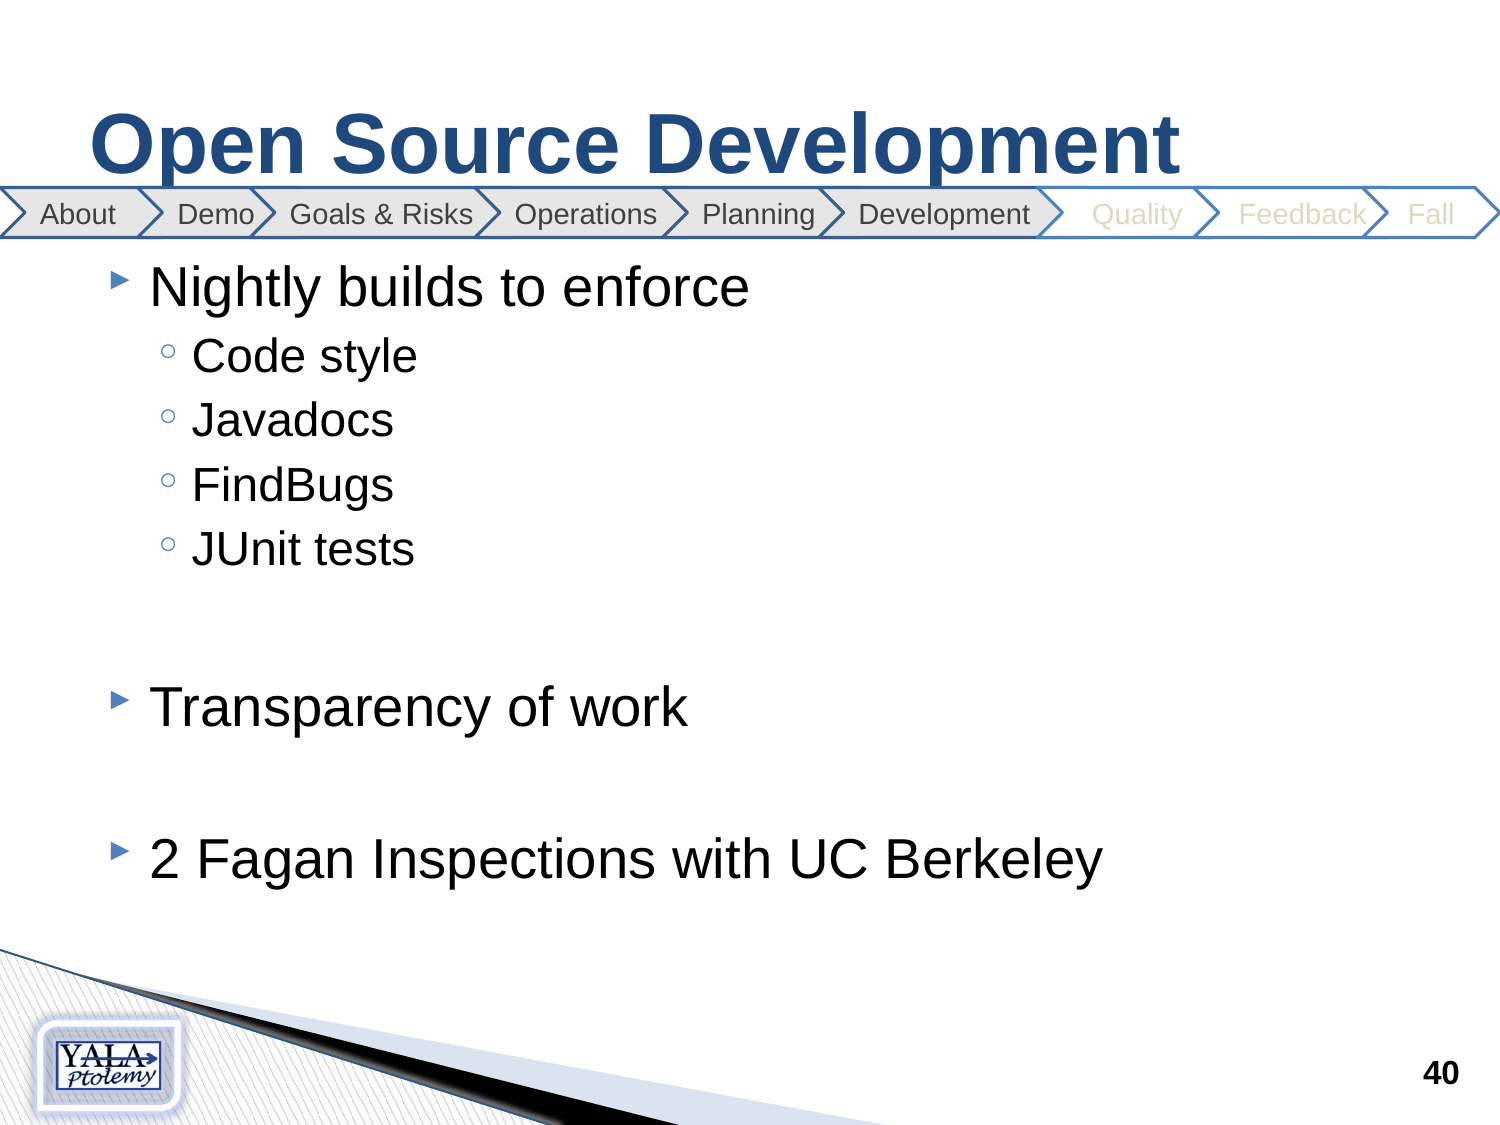

# Open Source Development
About
Demo
Goals & Risks
Operations
Planning
Development
Quality
Feedback
Fall
Nightly builds to enforce
Code style
Javadocs
FindBugs
JUnit tests

Transparency of work

2 Fagan Inspections with UC Berkeley

40